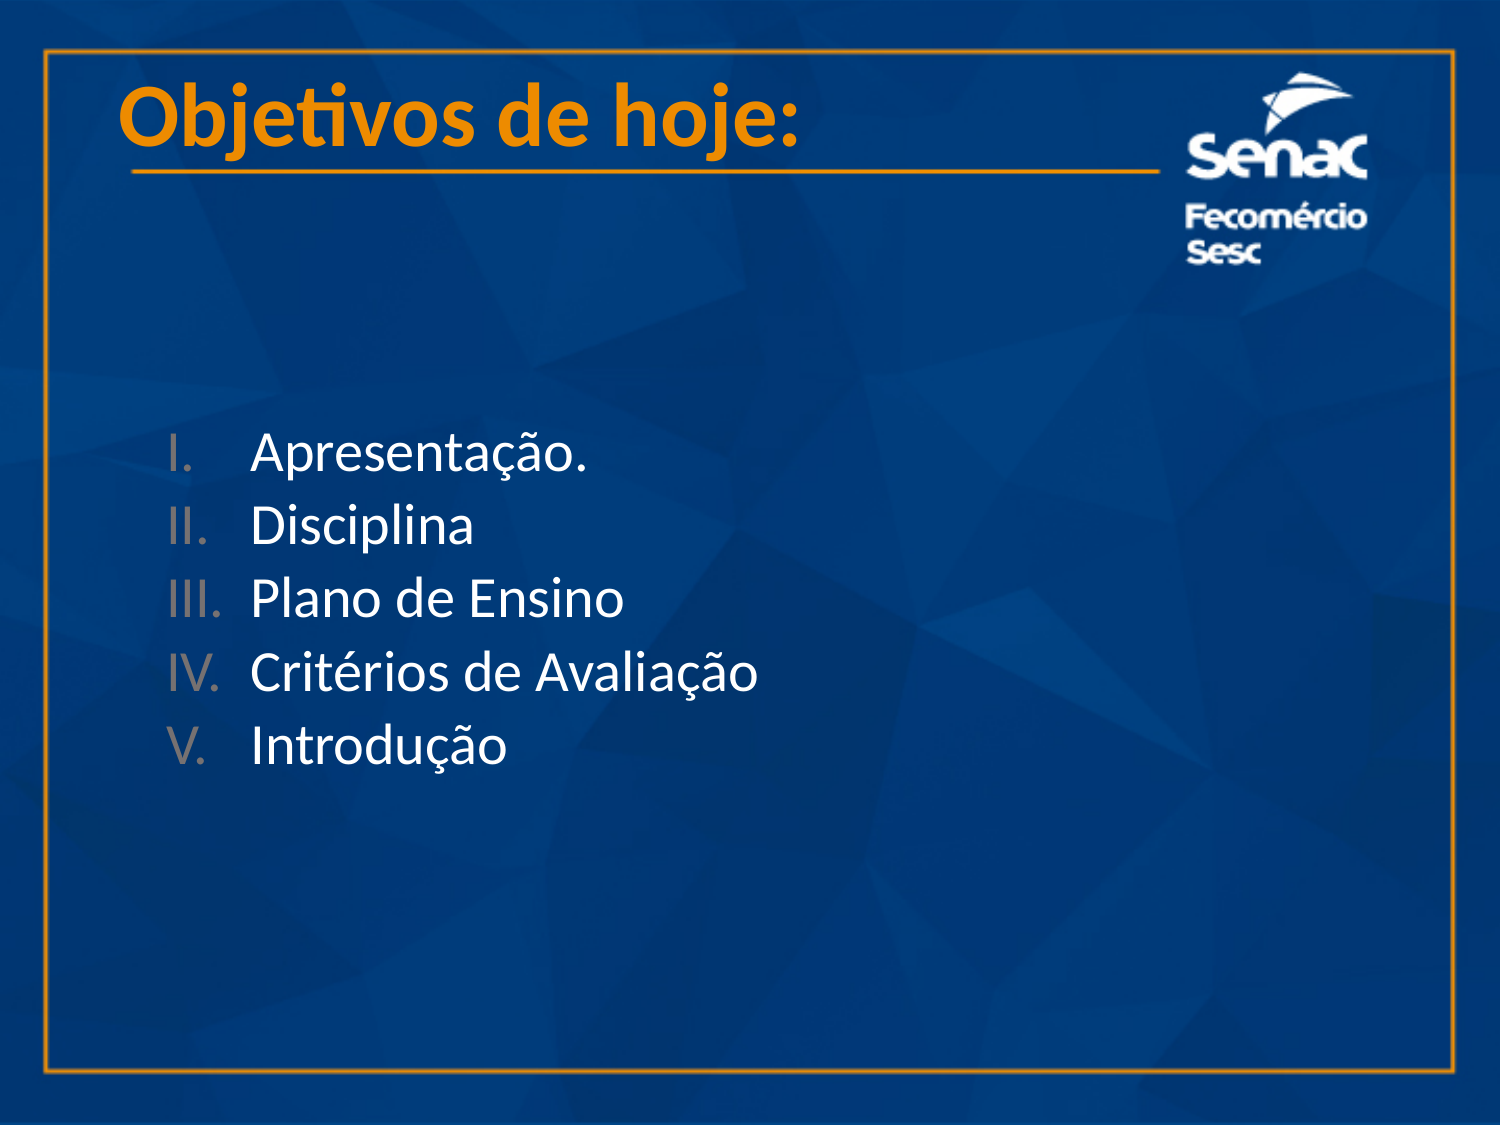

# Objetivos de hoje:

Apresentação.
Disciplina
Plano de Ensino
Critérios de Avaliação
Introdução